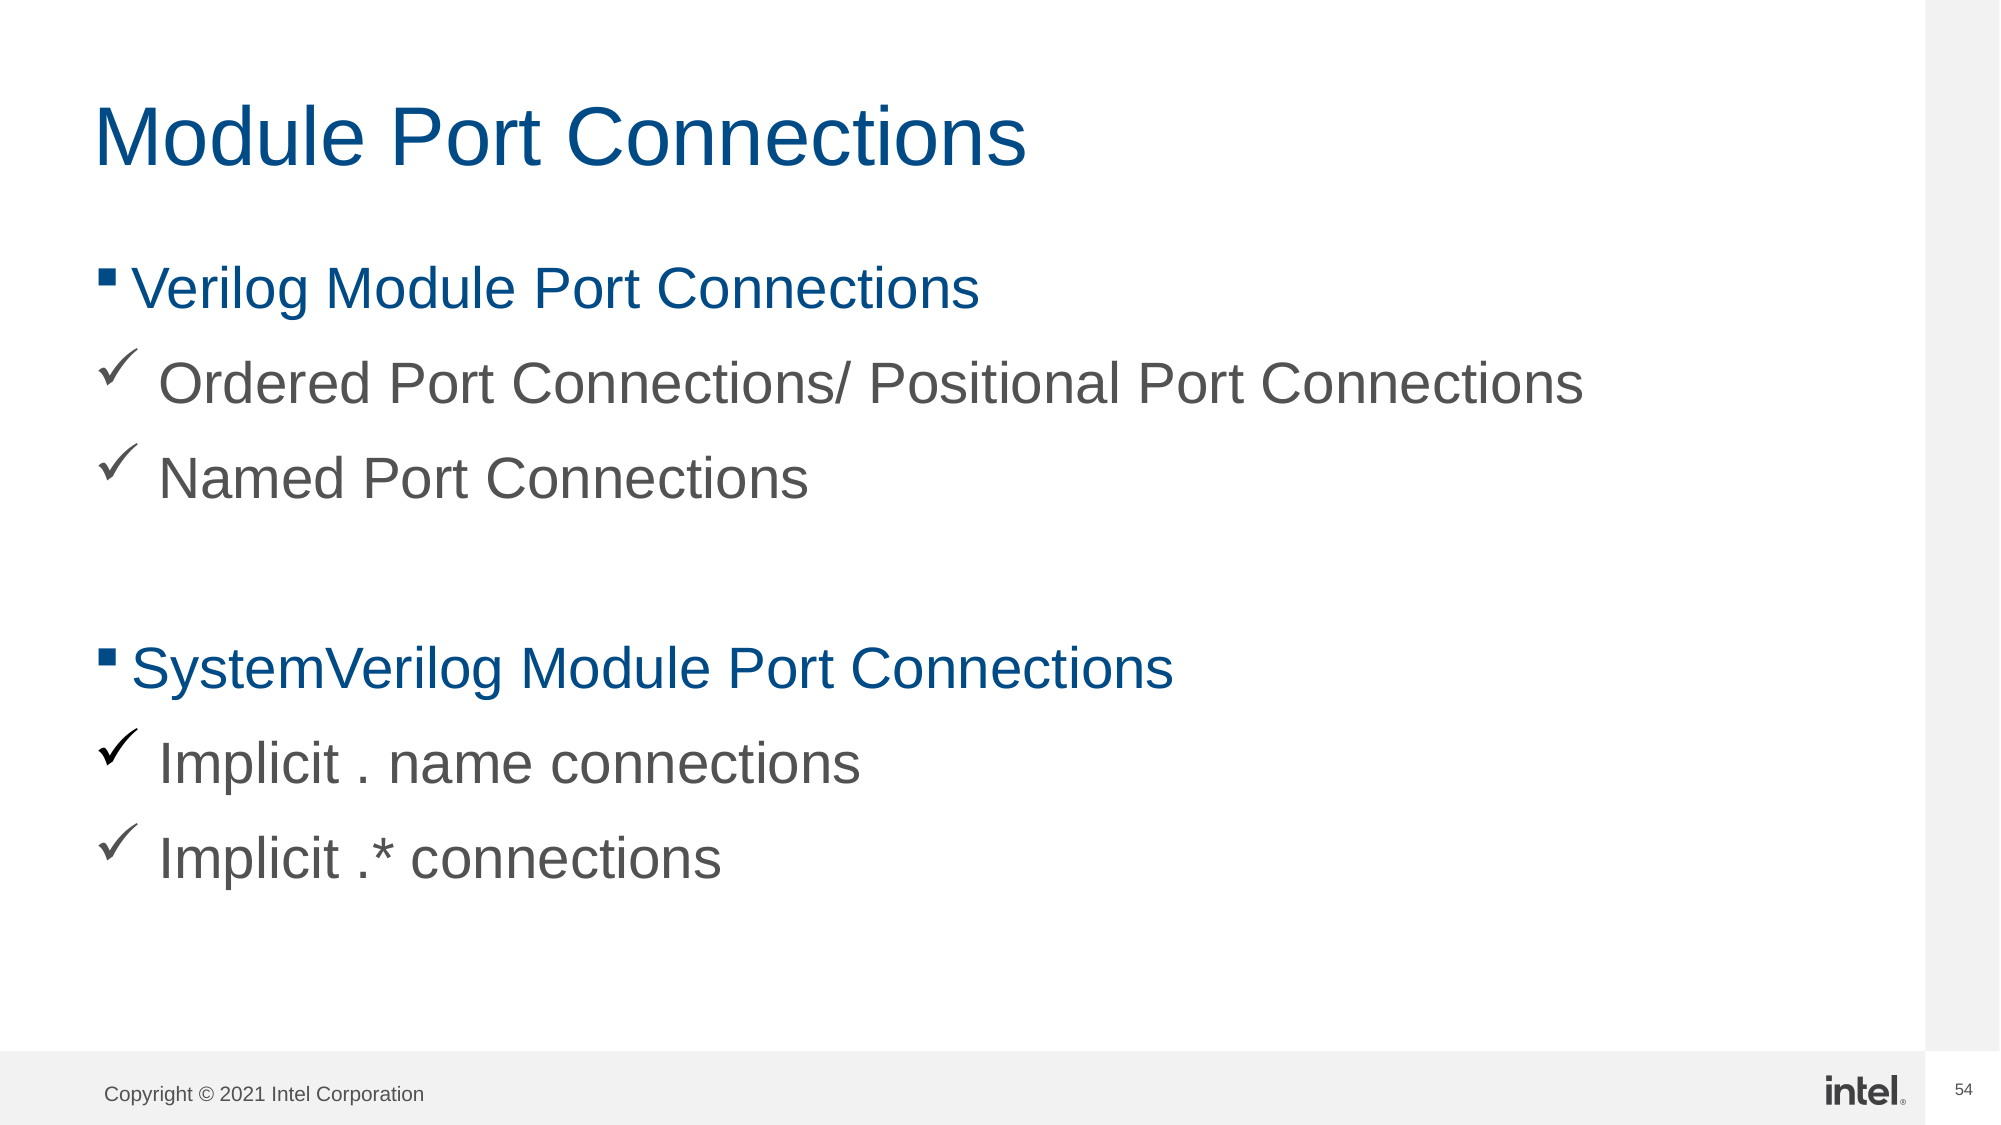

# Module Port Connections
Verilog Module Port Connections
 Ordered Port Connections/ Positional Port Connections
 Named Port Connections

SystemVerilog Module Port Connections
 Implicit . name connections
 Implicit .* connections